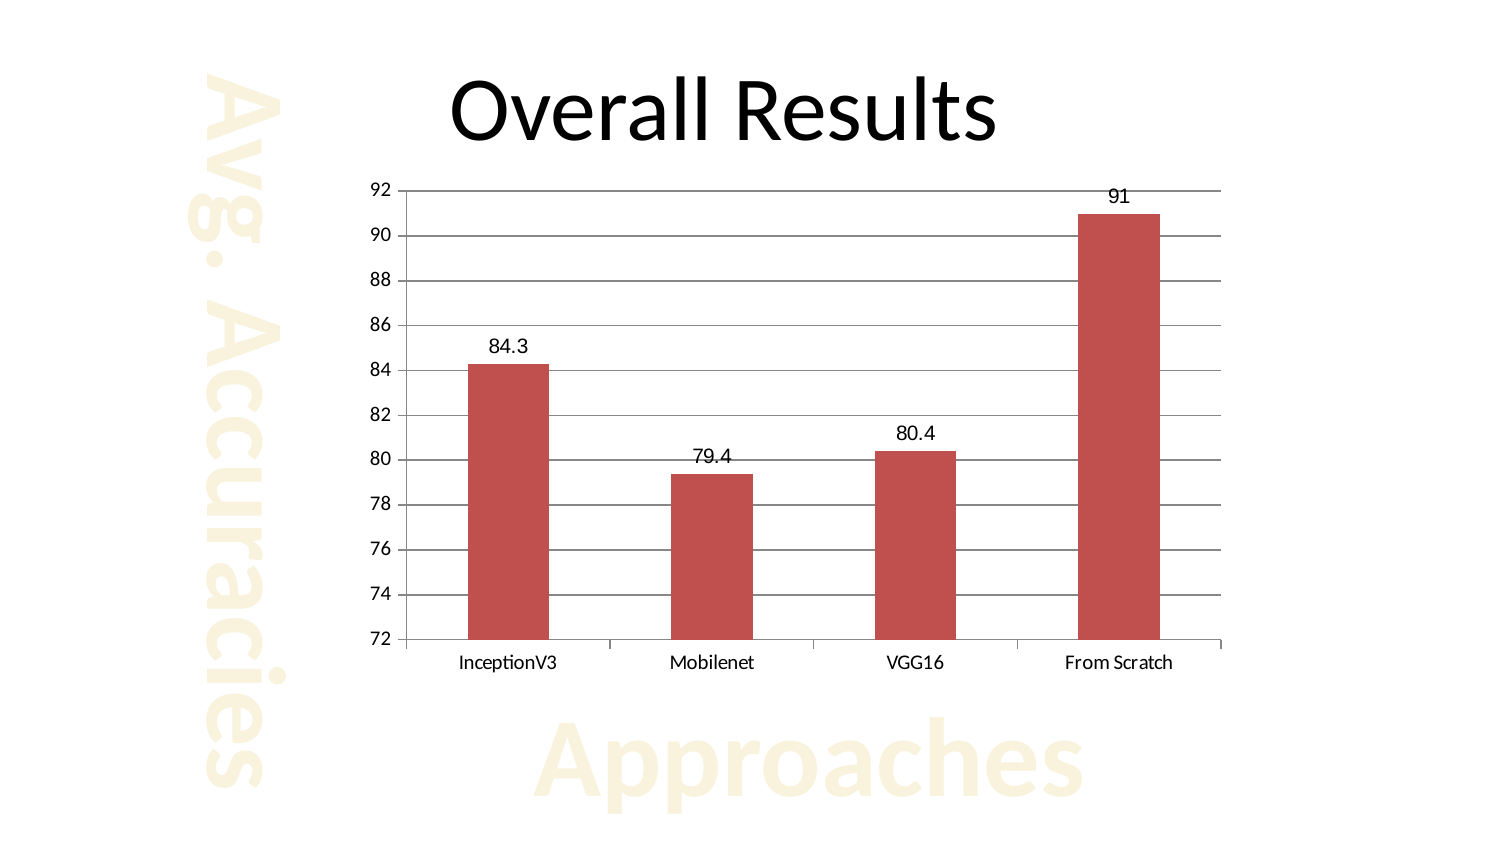

Overall Results

[unsupported chart]

Avg. Accuracies
Approaches